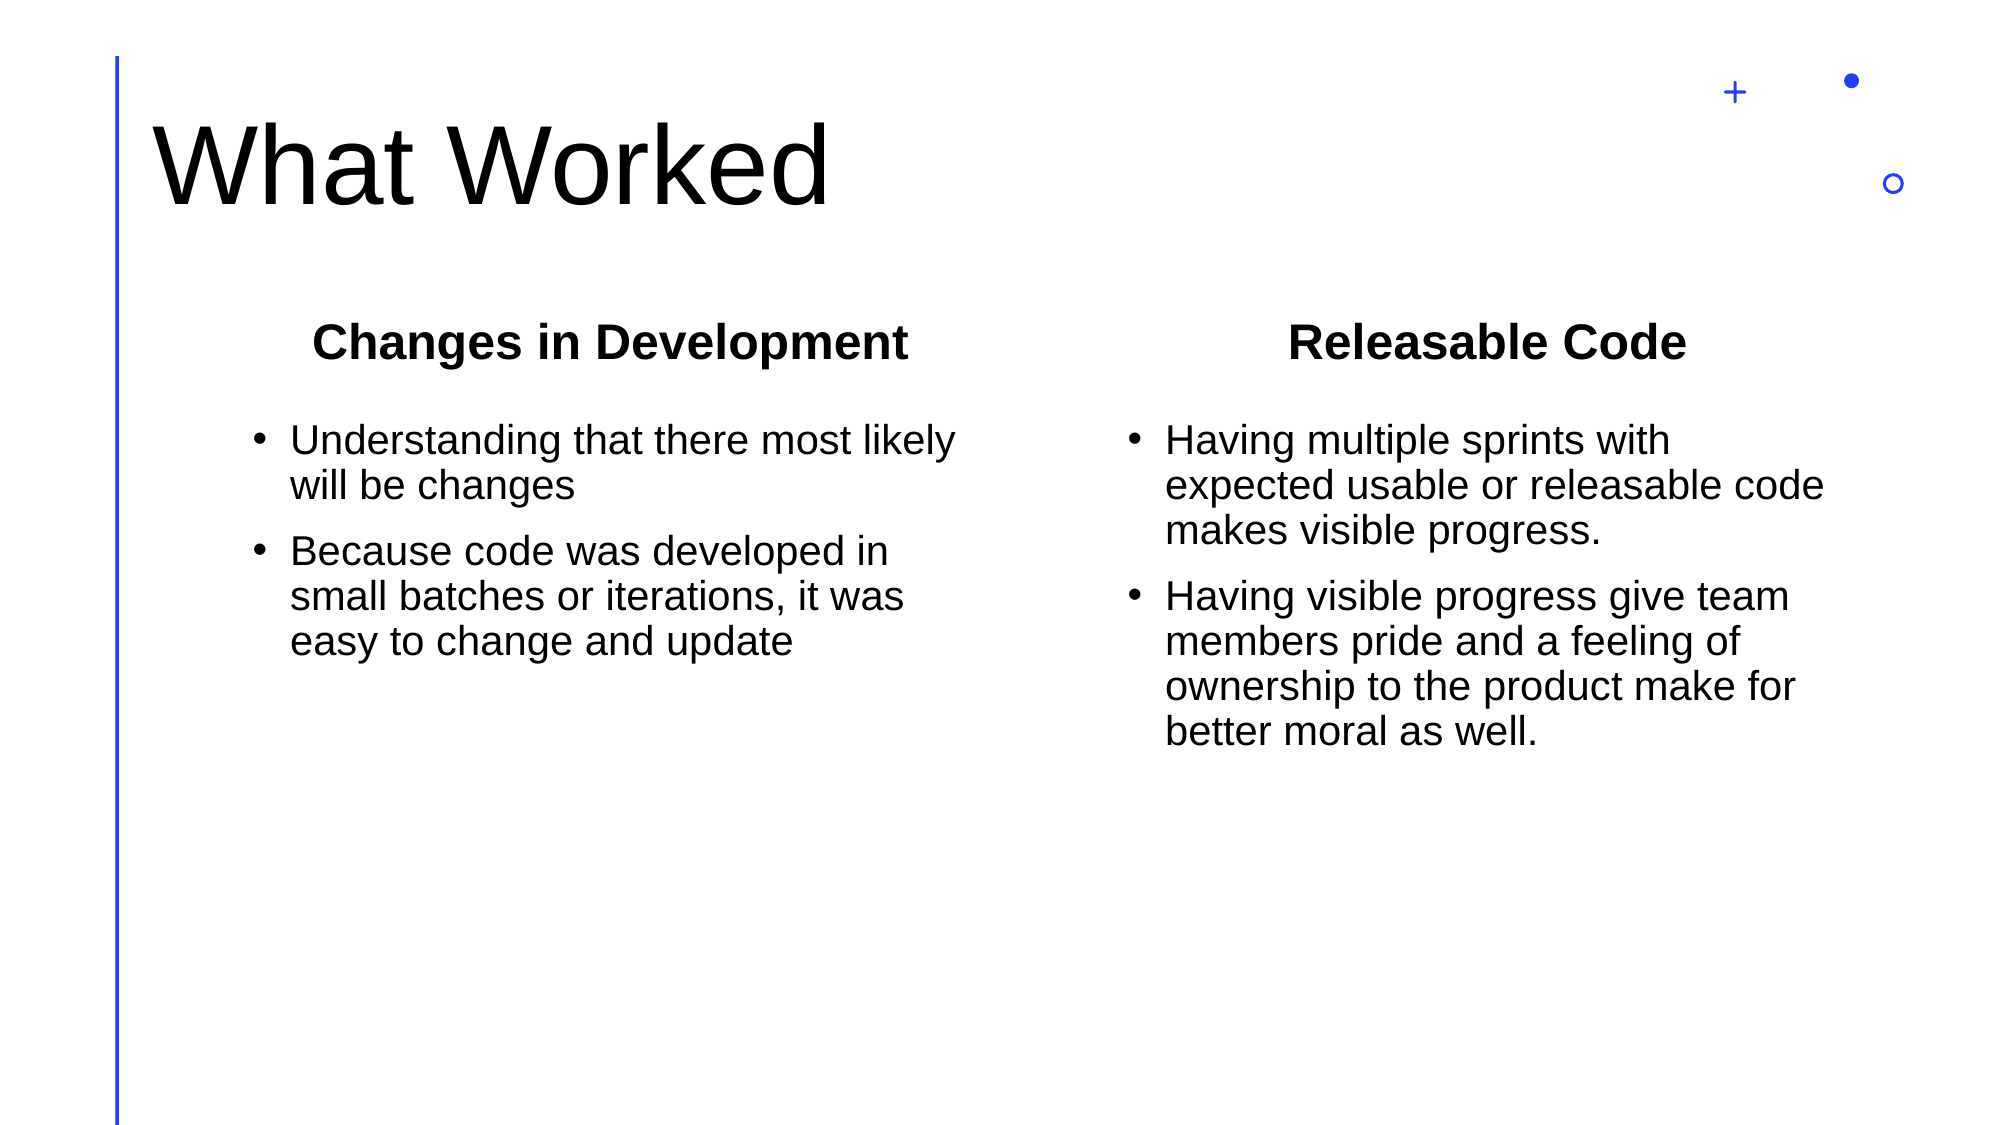

# What Worked
Changes in Development
Releasable Code
Understanding that there most likely will be changes
Because code was developed in small batches or iterations, it was easy to change and update
Having multiple sprints with expected usable or releasable code makes visible progress.
Having visible progress give team members pride and a feeling of ownership to the product make for better moral as well.